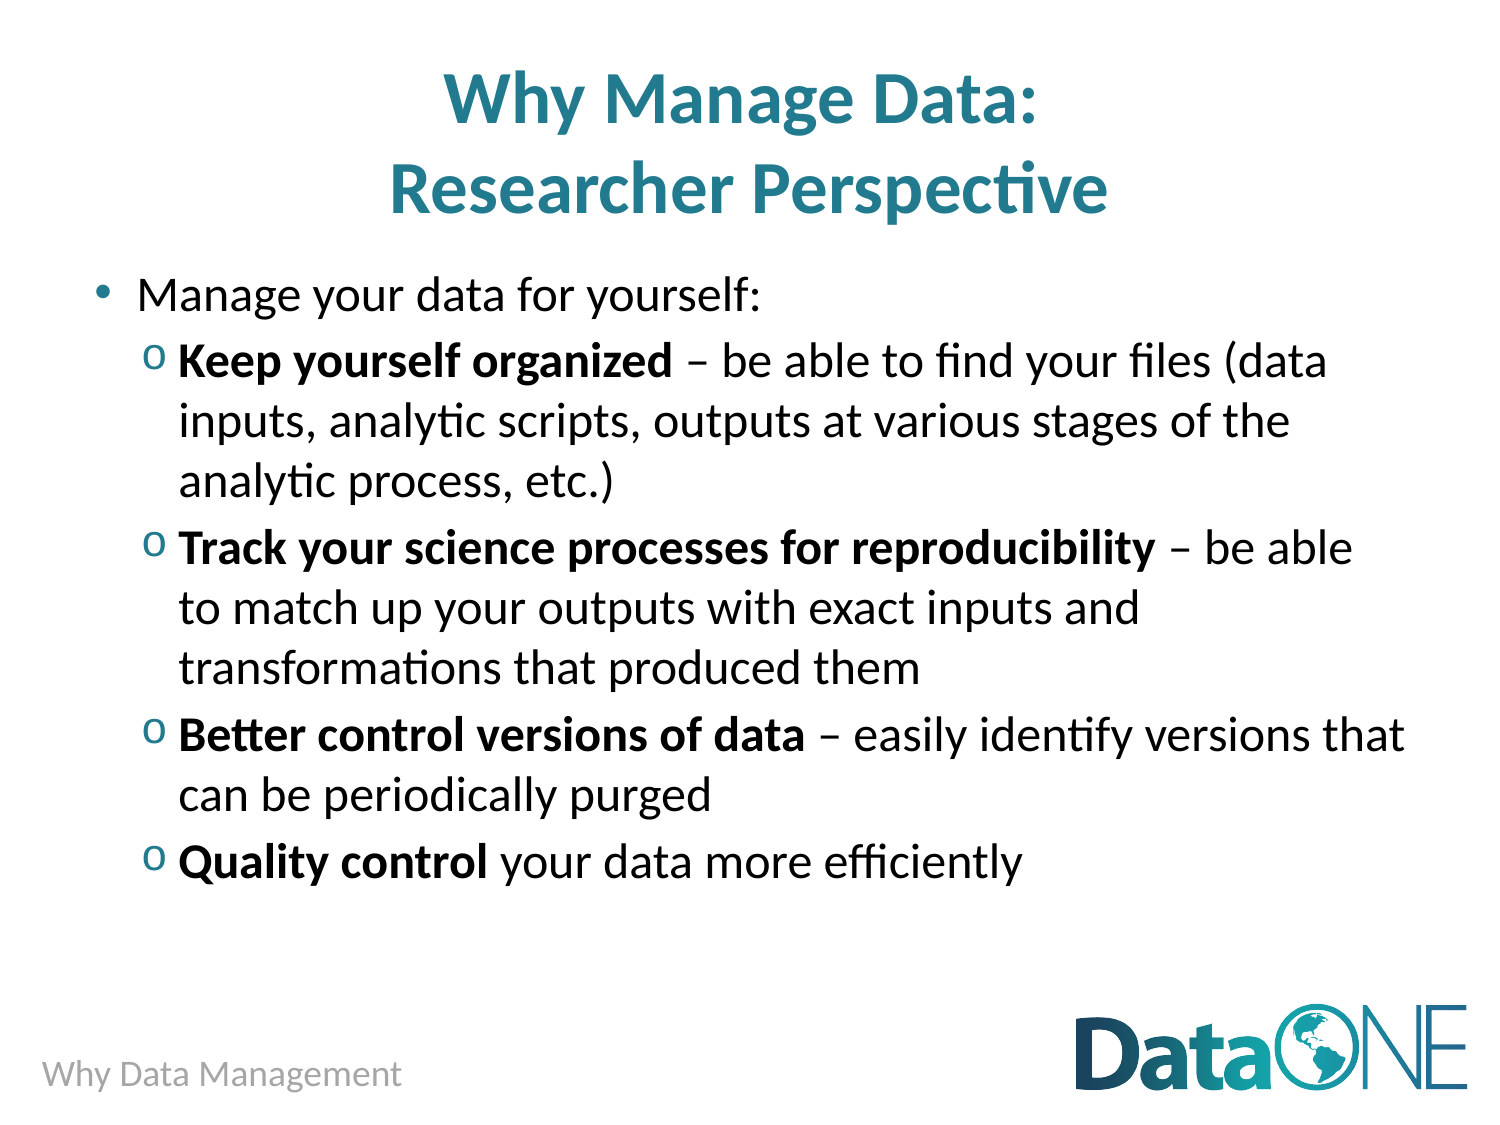

# Why Manage Data: Researcher Perspective
Manage your data for yourself:
Keep yourself organized – be able to find your files (data inputs, analytic scripts, outputs at various stages of the analytic process, etc.)
Track your science processes for reproducibility – be able to match up your outputs with exact inputs and transformations that produced them
Better control versions of data – easily identify versions that can be periodically purged
Quality control your data more efficiently